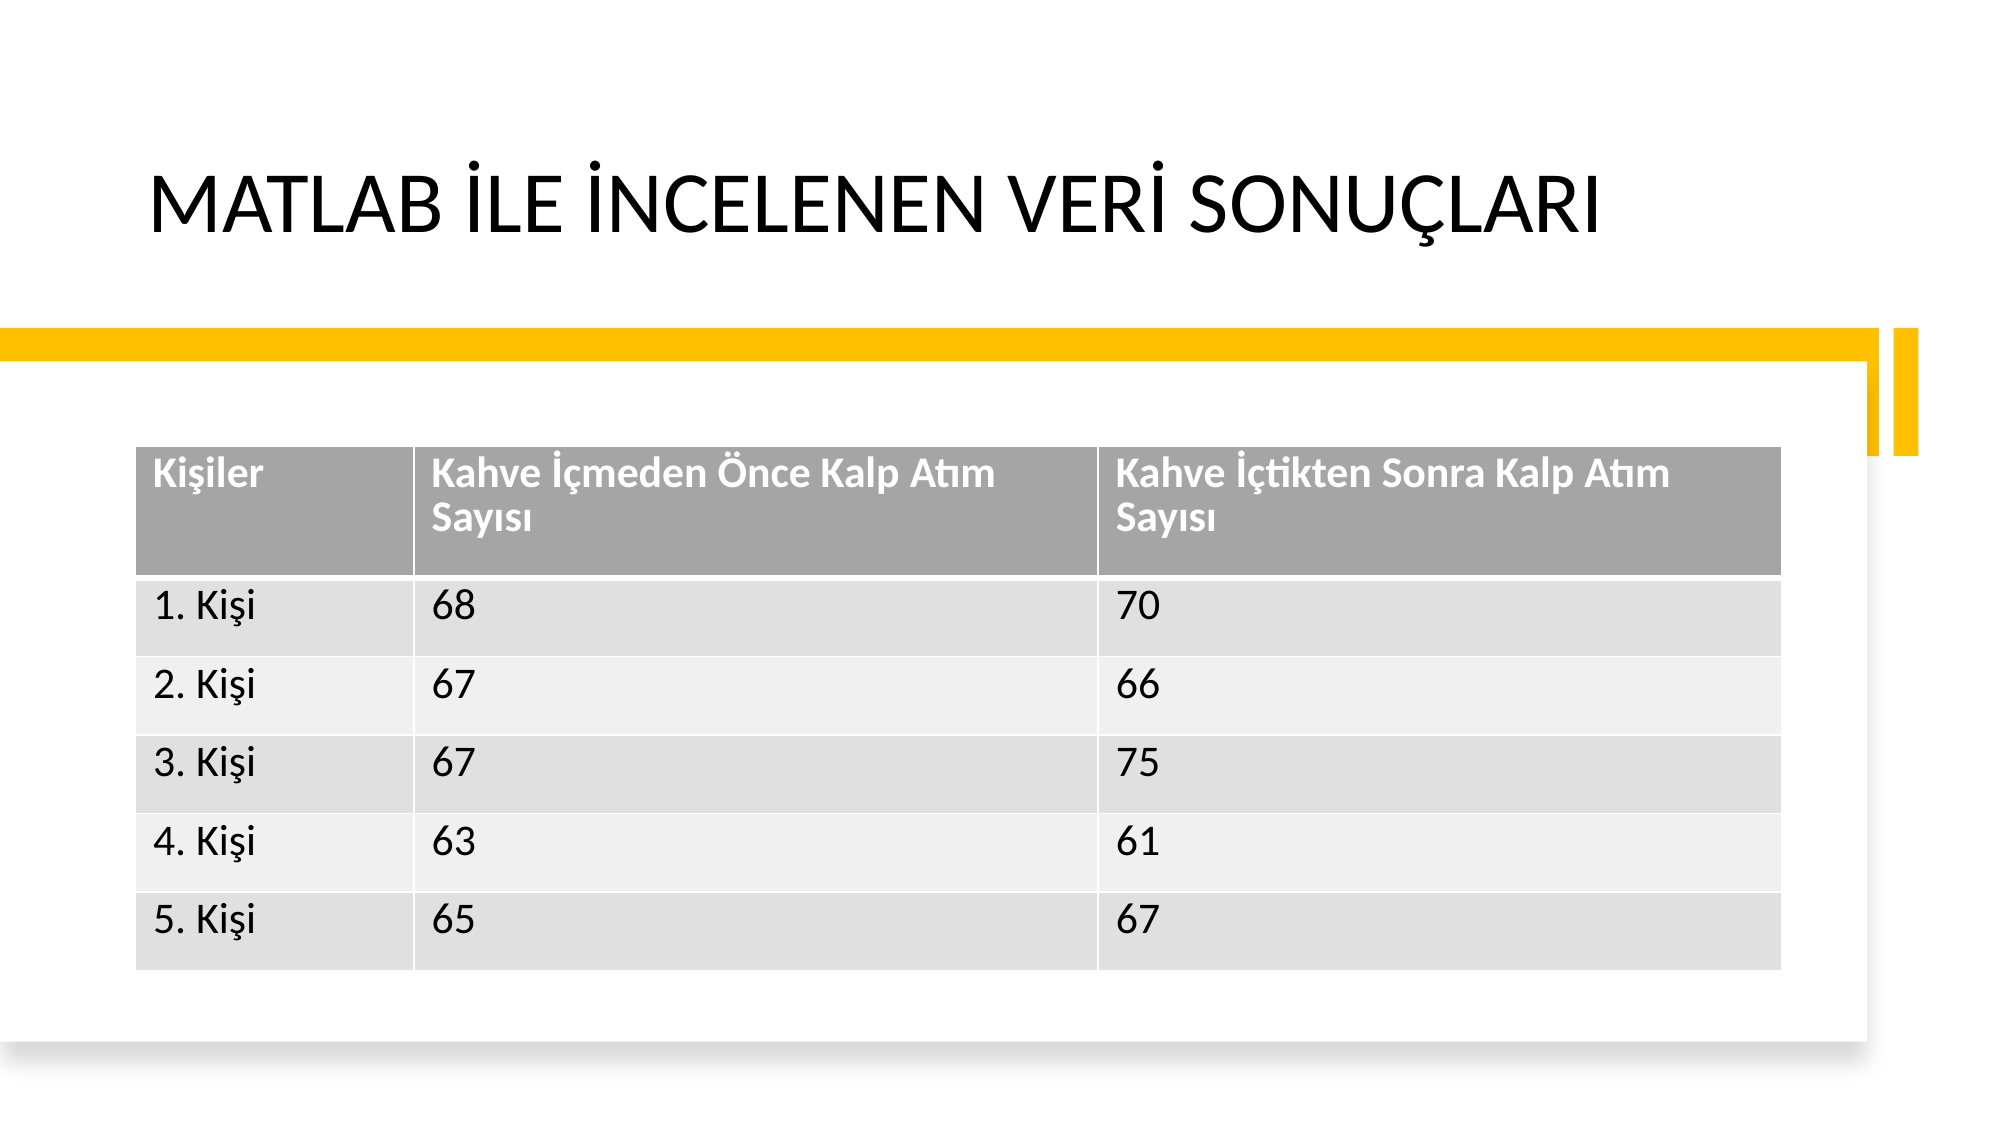

# MATLAB İLE İNCELENEN VERİ SONUÇLARI

| Kişiler | Kahve İçmeden Önce Kalp Atım Sayısı | Kahve İçtikten Sonra Kalp Atım Sayısı |
| --- | --- | --- |
| 1. Kişi | 68 | 70 |
| 2. Kişi | 67 | 66 |
| 3. Kişi | 67 | 75 |
| 4. Kişi | 63 | 61 |
| 5. Kişi | 65 | 67 |